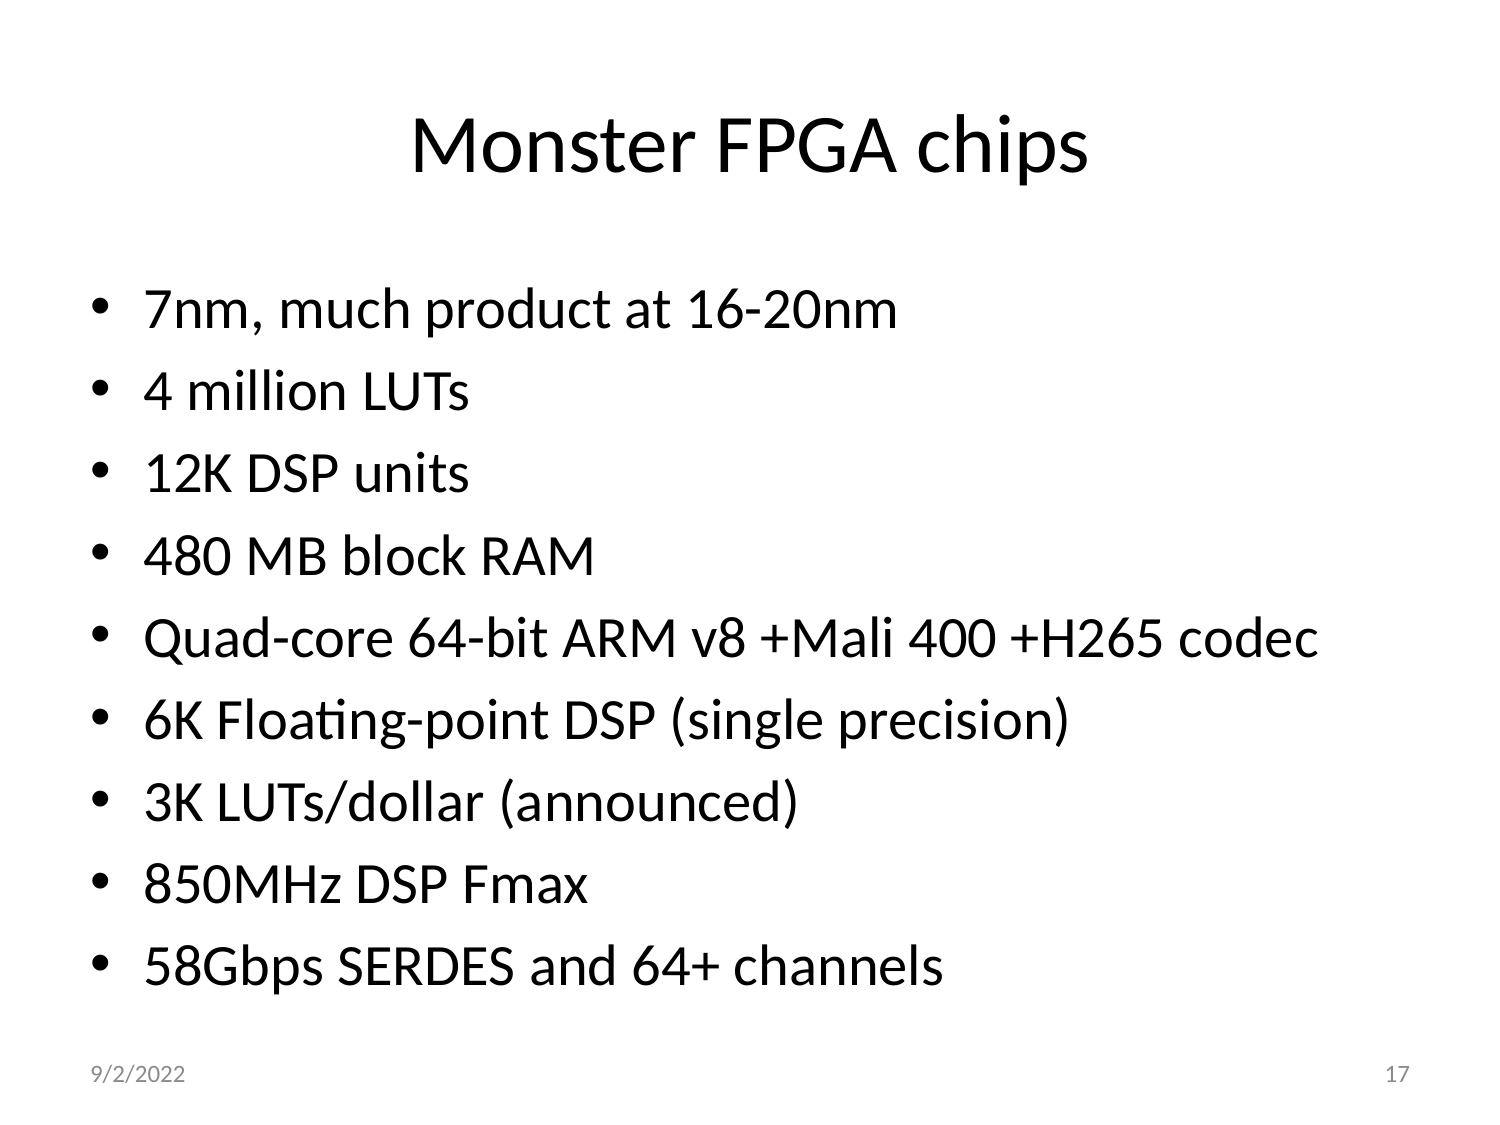

# Monster FPGA chips
7nm, much product at 16-20nm
4 million LUTs
12K DSP units
480 MB block RAM
Quad-core 64-bit ARM v8 +Mali 400 +H265 codec
6K Floating-point DSP (single precision)
3K LUTs/dollar (announced)
850MHz DSP Fmax
58Gbps SERDES and 64+ channels
9/2/2022
17